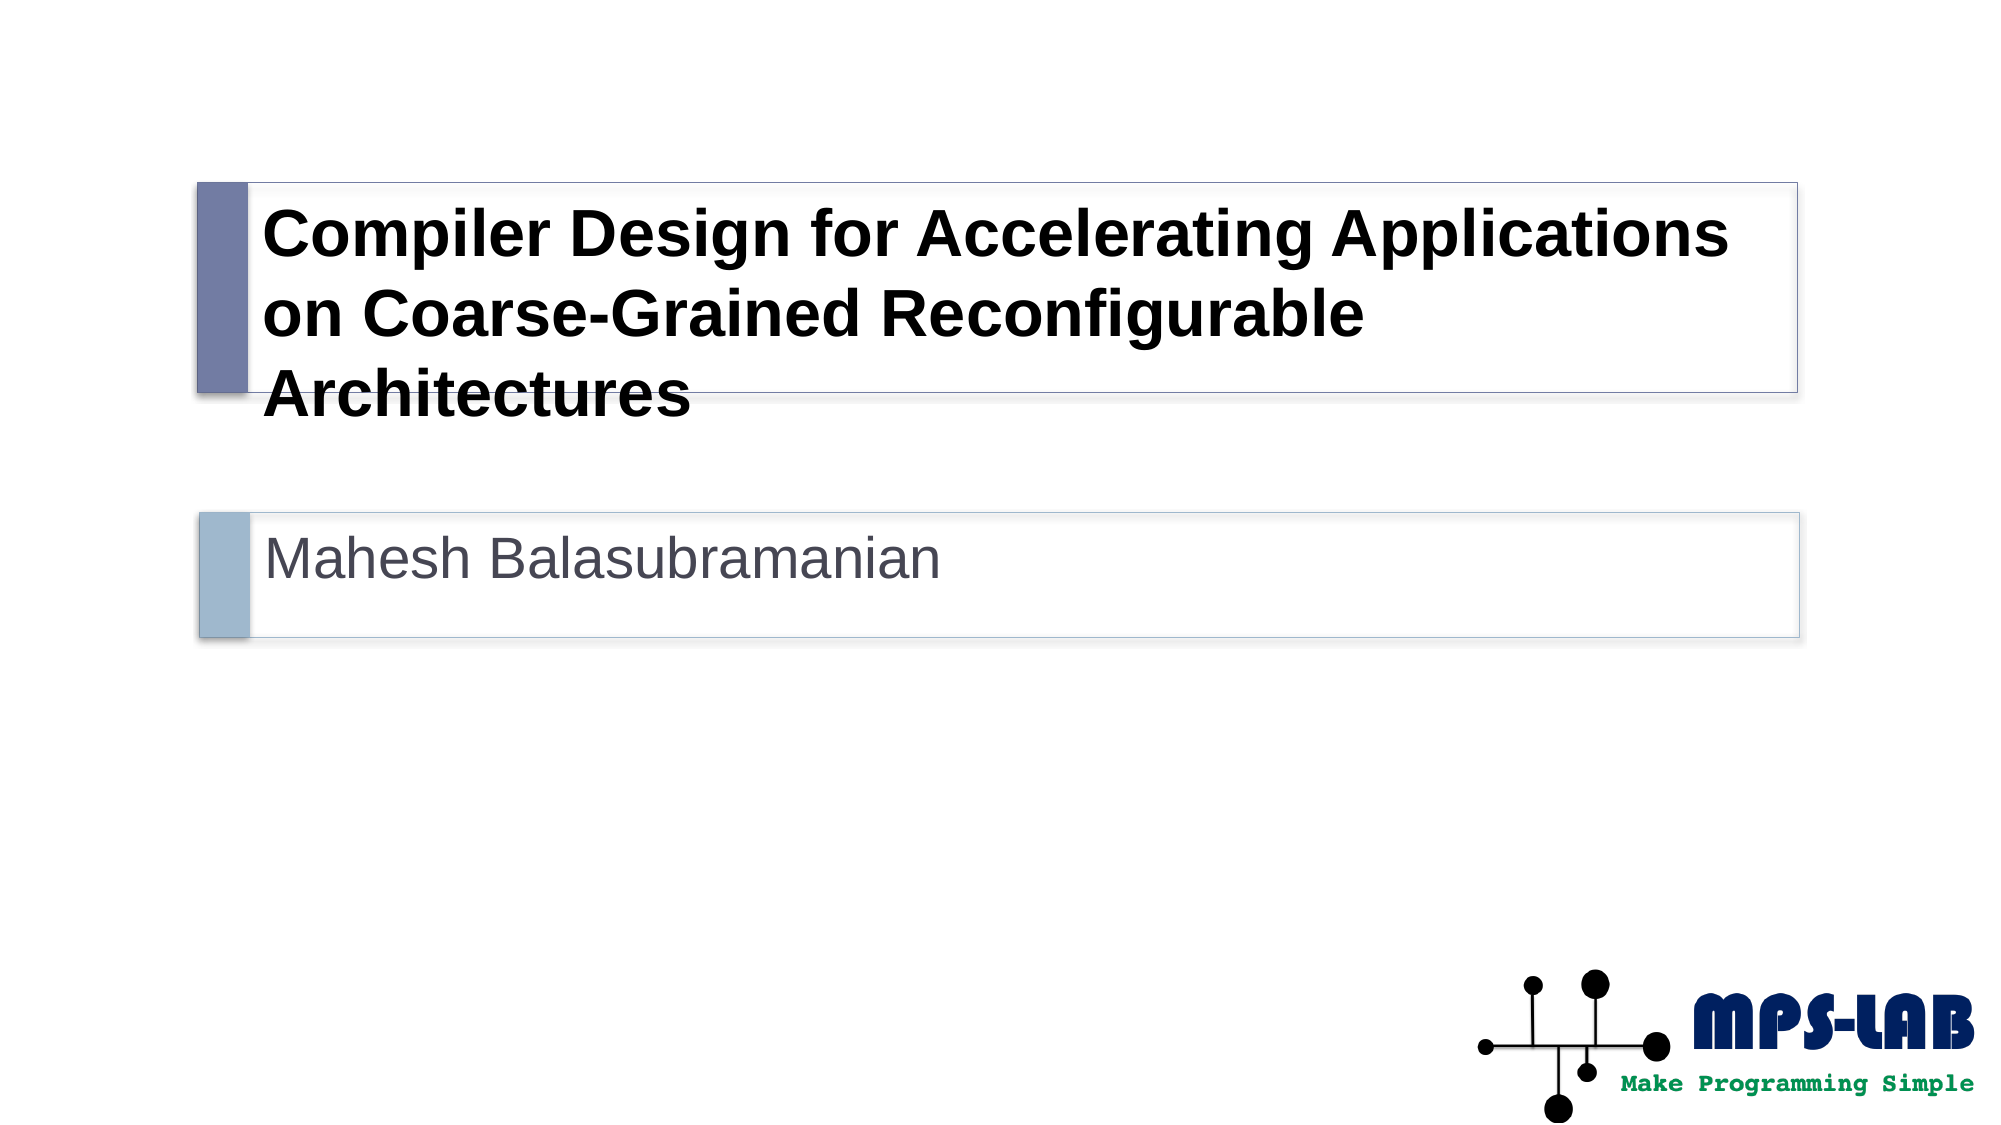

# Compiler Design for Accelerating Applications on Coarse-Grained Reconfigurable Architectures
Mahesh Balasubramanian